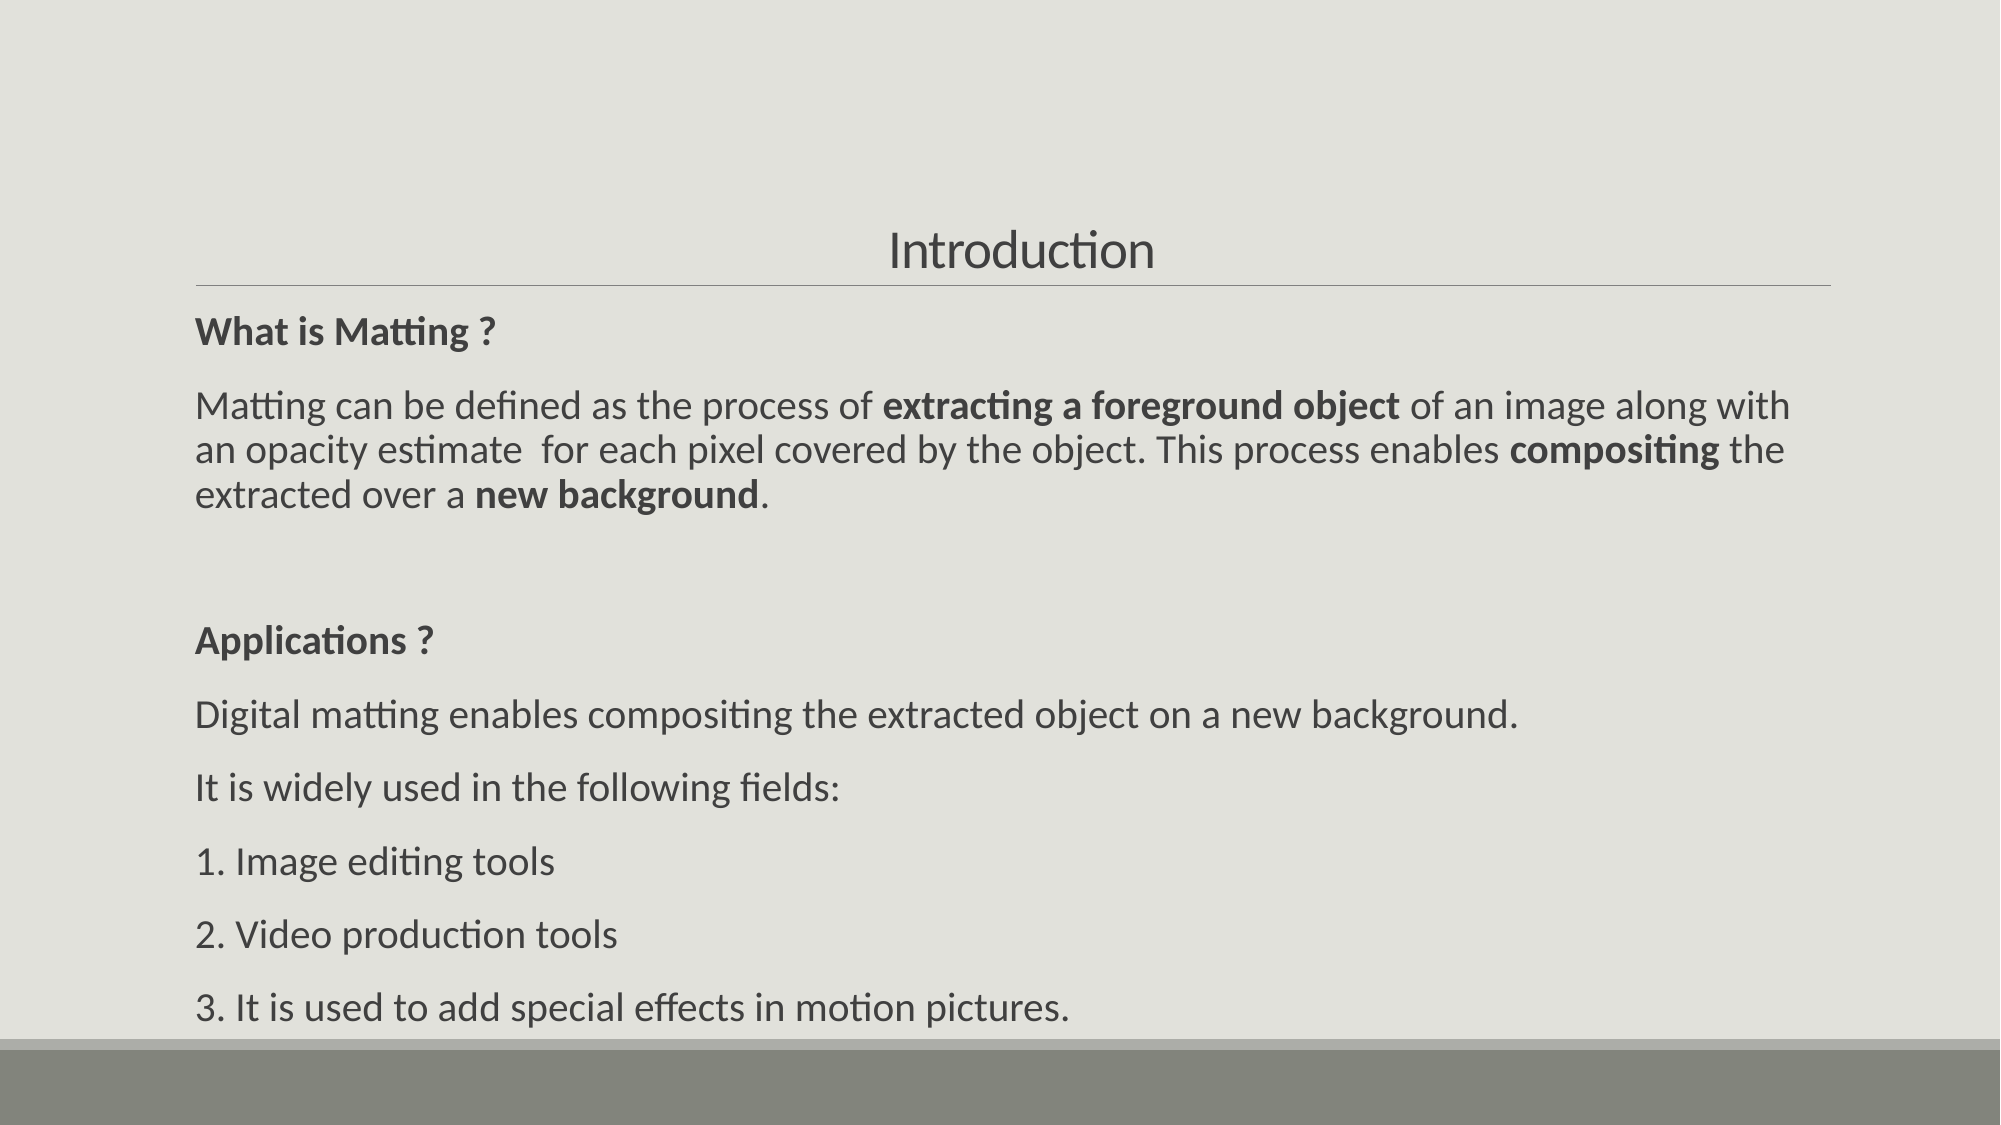

# Introduction
What is Matting ?
Matting can be defined as the process of extracting a foreground object of an image along with an opacity estimate  for each pixel covered by the object. This process enables compositing the extracted over a new background.

Applications ?
Digital matting enables compositing the extracted object on a new background.
It is widely used in the following fields:
1. Image editing tools
2. Video production tools
3. It is used to add special effects in motion pictures.